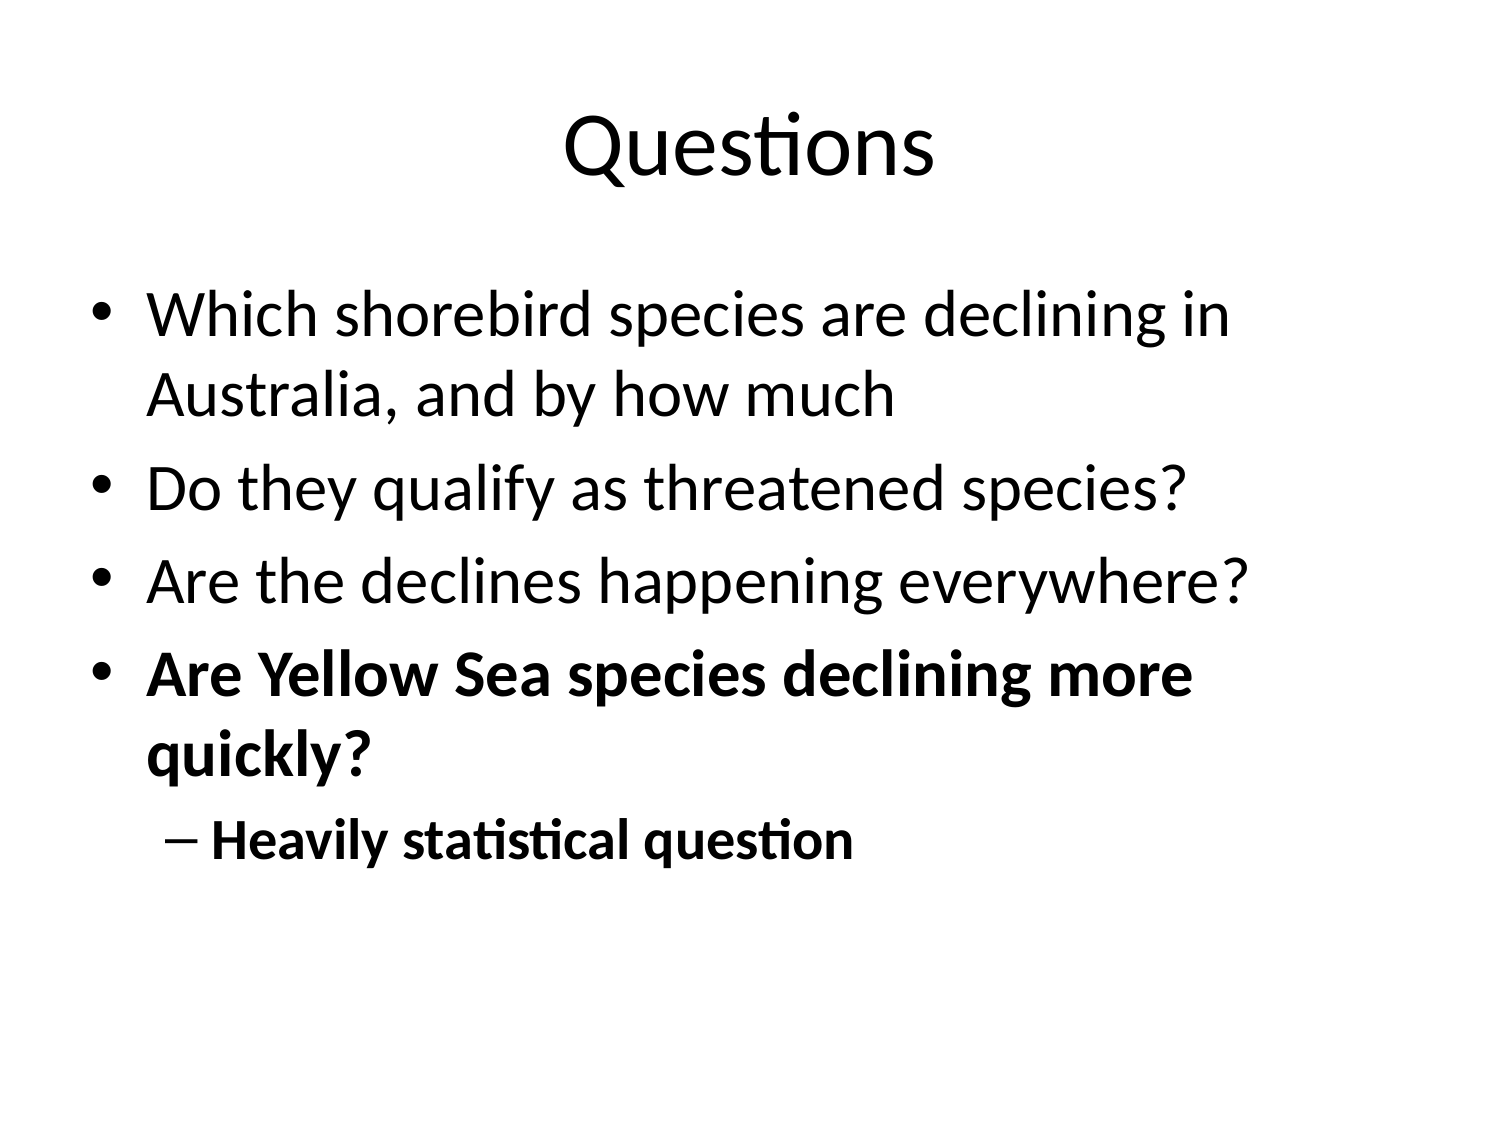

# Questions
Which shorebird species are declining in Australia, and by how much
Do they qualify as threatened species?
Are the declines happening everywhere?
Are Yellow Sea species declining more quickly?
Heavily statistical question